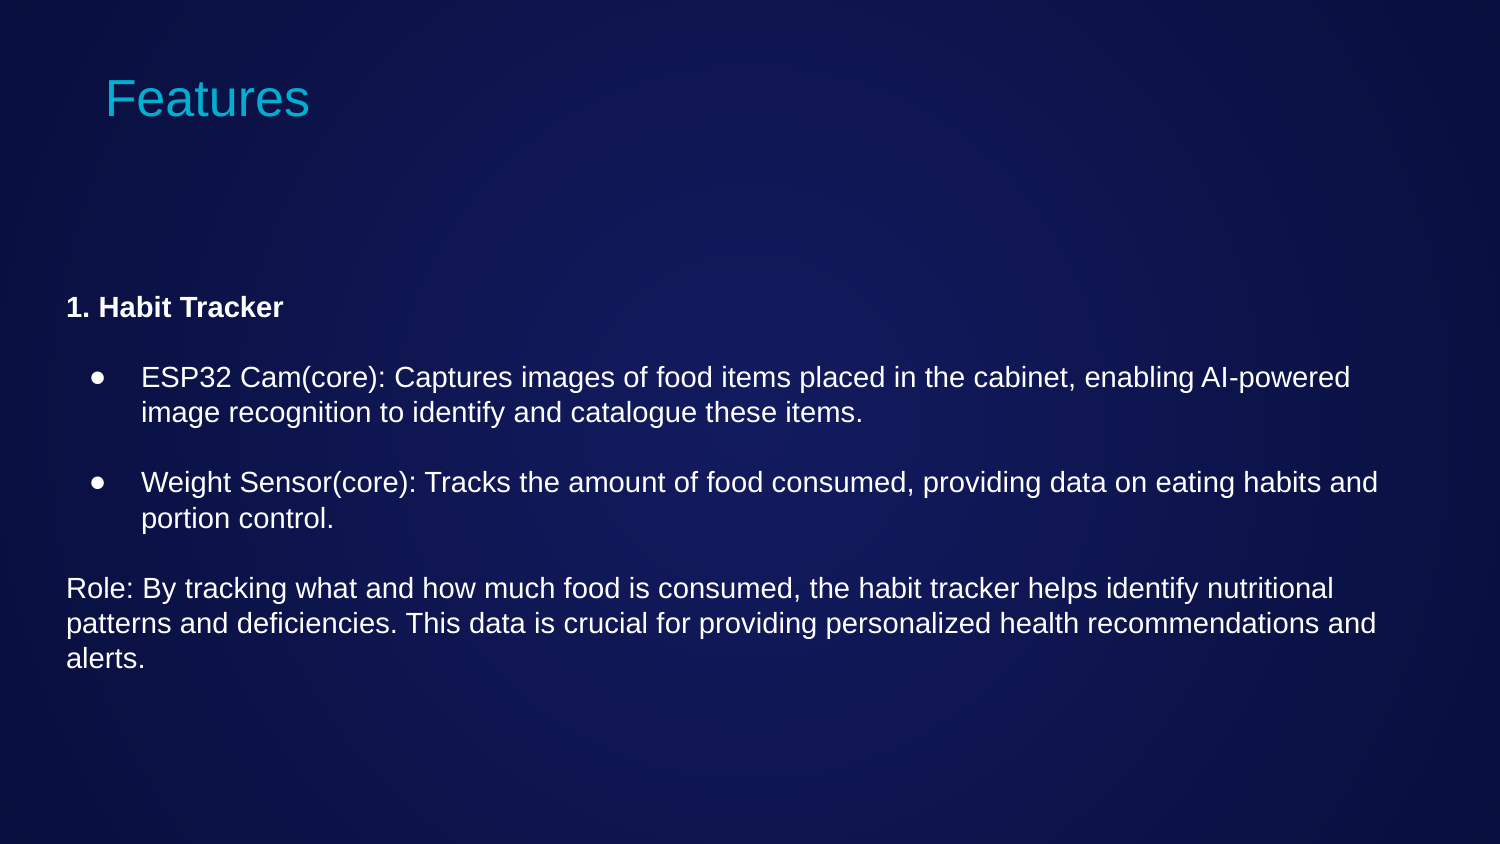

Features

1. Habit Tracker
ESP32 Cam(core): Captures images of food items placed in the cabinet, enabling AI-powered image recognition to identify and catalogue these items.
Weight Sensor(core): Tracks the amount of food consumed, providing data on eating habits and portion control.

Role: By tracking what and how much food is consumed, the habit tracker helps identify nutritional patterns and deficiencies. This data is crucial for providing personalized health recommendations and alerts.